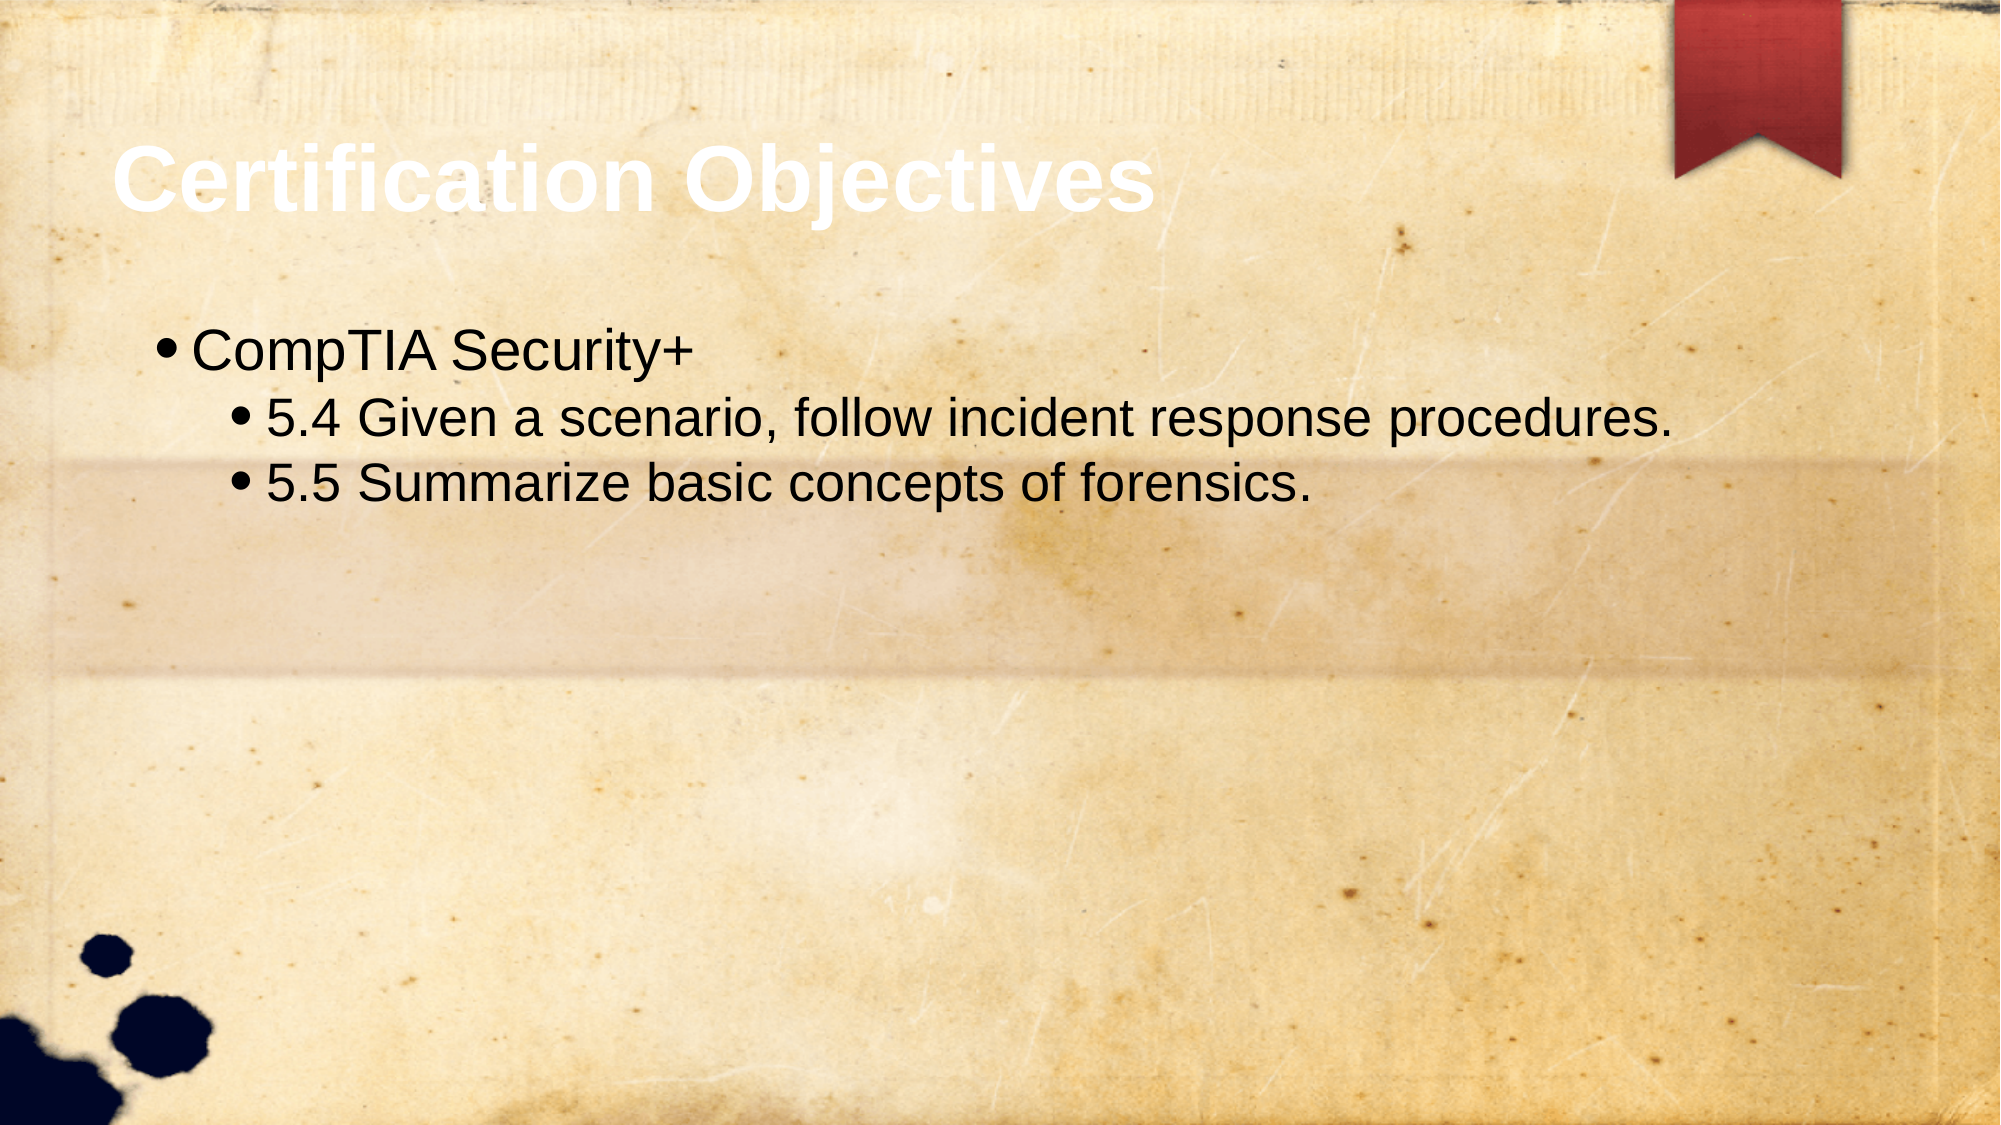

Certification Objectives
CompTIA Security+
5.4 Given a scenario, follow incident response procedures.
5.5 Summarize basic concepts of forensics.